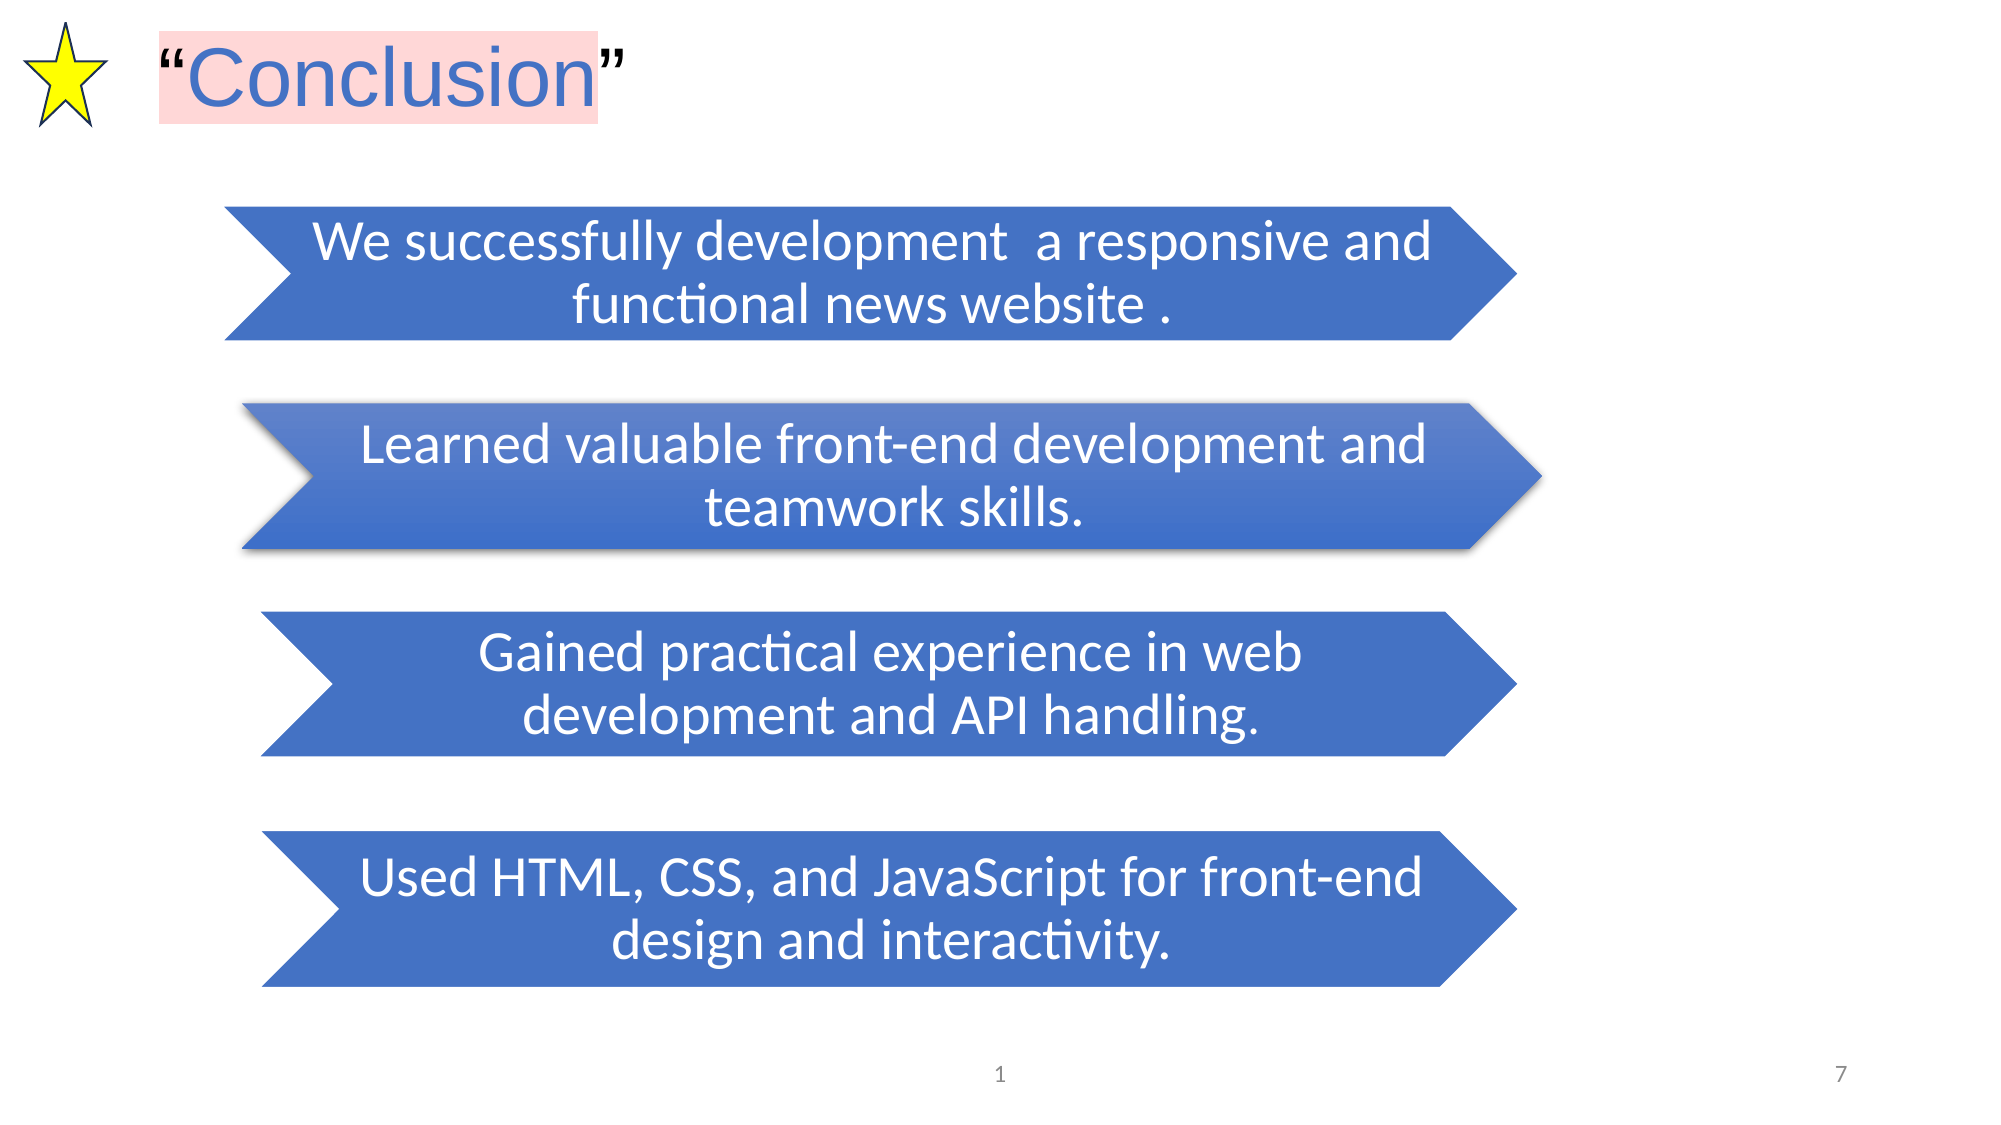

“Conclusion”

We successfully development  a responsive and functional news website .
Learned valuable front-end development and teamwork skills.
Gained practical experience in web development and API handling.
Used HTML, CSS, and JavaScript for front-end design and interactivity.
1
7